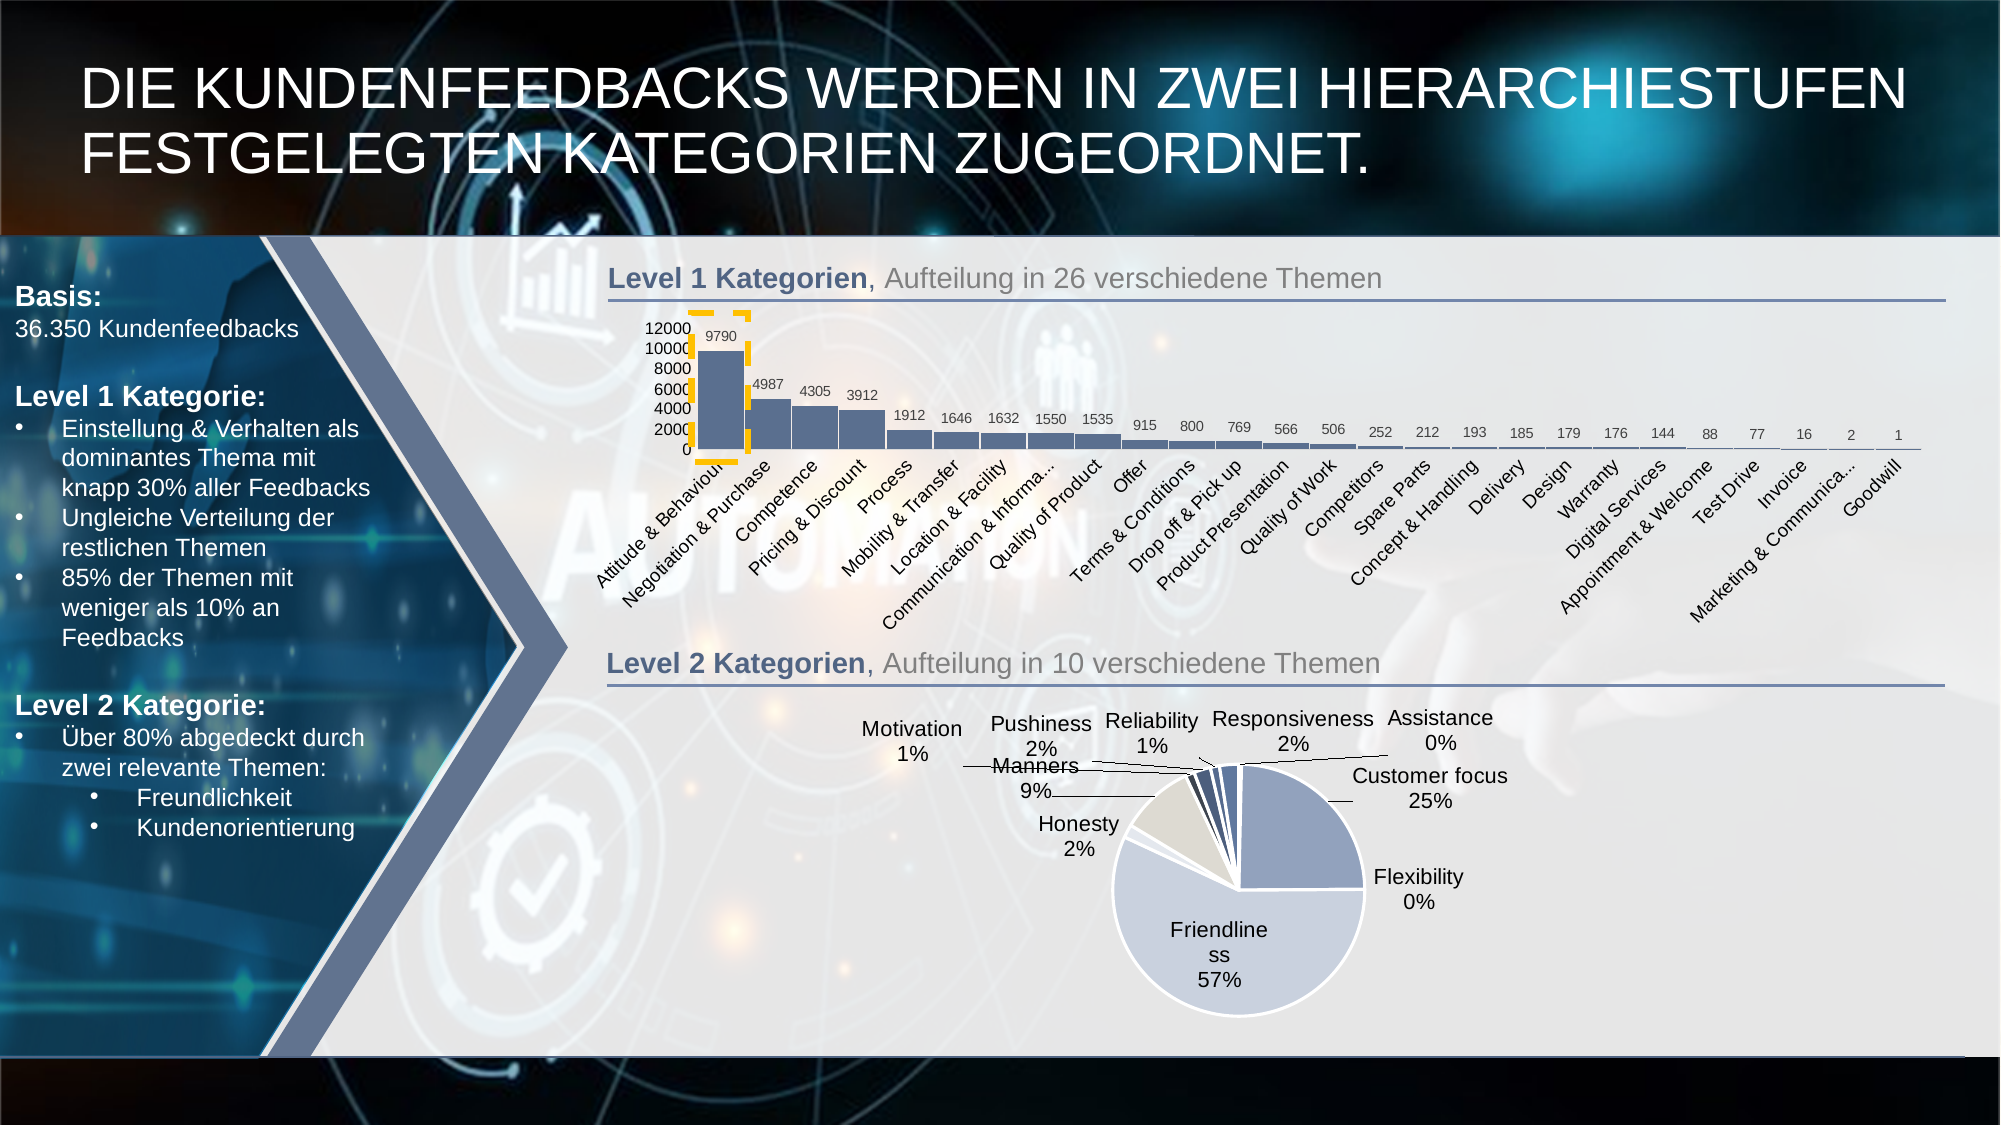

# Die kundenfeedbacks werden in zwei Hierarchiestufen festgelegten Kategorien zugeordnet.

Basis:
36.350 Kundenfeedbacks

Level 1 Kategorie:
Einstellung & Verhalten als dominantes Thema mit knapp 30% aller Feedbacks
Ungleiche Verteilung der restlichen Themen
85% der Themen mit weniger als 10% an Feedbacks

Level 2 Kategorie:
Über 80% abgedeckt durch zwei relevante Themen:
Freundlichkeit
Kundenorientierung

Level 1 Kategorien, Aufteilung in 26 verschiedene Themen

### Chart

| Category | Anzahl  |
|---|---|
| Attitude & Behaviour | 9790.0 |
| Negotiation & Purchase | 4987.0 |
| Competence | 4305.0 |
| Pricing & Discount | 3912.0 |
| Process | 1912.0 |
| Mobility & Transfer | 1646.0 |
| Location & Facility | 1632.0 |
| Communication & Information | 1550.0 |
| Quality of Product | 1535.0 |
| Offer | 915.0 |
| Terms & Conditions | 800.0 |
| Drop off & Pick up | 769.0 |
| Product Presentation | 566.0 |
| Quality of Work | 506.0 |
| Competitors | 252.0 |
| Spare Parts | 212.0 |
| Concept & Handling | 193.0 |
| Delivery | 185.0 |
| Design | 179.0 |
| Warranty | 176.0 |
| Digital Services | 144.0 |
| Appointment & Welcome | 88.0 |
| Test Drive | 77.0 |
| Invoice | 16.0 |
| Marketing & Communication | 2.0 |
| Goodwill | 1.0 |
Level 2 Kategorien, Aufteilung in 10 verschiedene Themen

### Chart

| Category |  |
|---|---|
| Assistance | 0.3461657185694757 |
| Customer focus | 24.549102614984346 |
| Flexibility | 0.0022048771883406097 |
| Friendliness | 57.03796798518322 |
| Honesty | 1.6757066631388633 |
| Manners | 9.461128015169555 |
| Motivation | 1.1597654010671605 |
| Pushiness | 2.145345504255413 |
| Reliability | 1.161970278255501 |
| Responsiveness | 2.4606429421881204 |